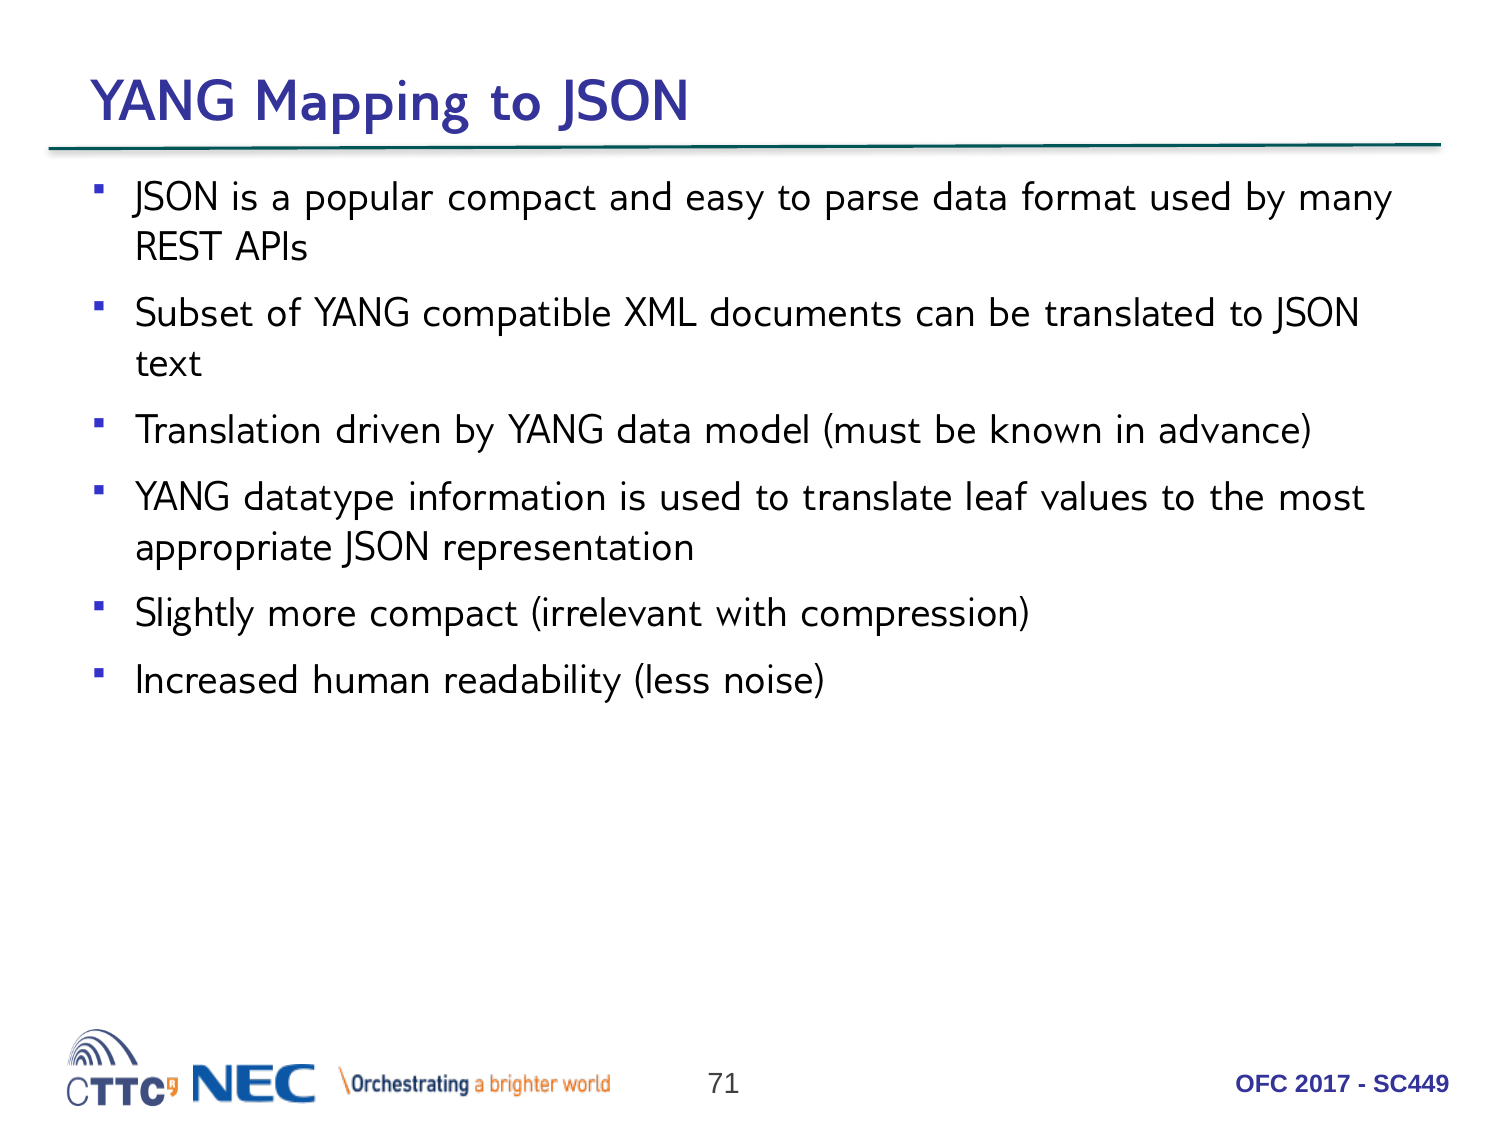

# YANG Mapping to JSON
JSON is a popular compact and easy to parse data format used by many REST APIs
Subset of YANG compatible XML documents can be translated to JSON text
Translation driven by YANG data model (must be known in advance)
YANG datatype information is used to translate leaf values to the most appropriate JSON representation
Slightly more compact (irrelevant with compression)
Increased human readability (less noise)
71
OFC 2017 - SC449